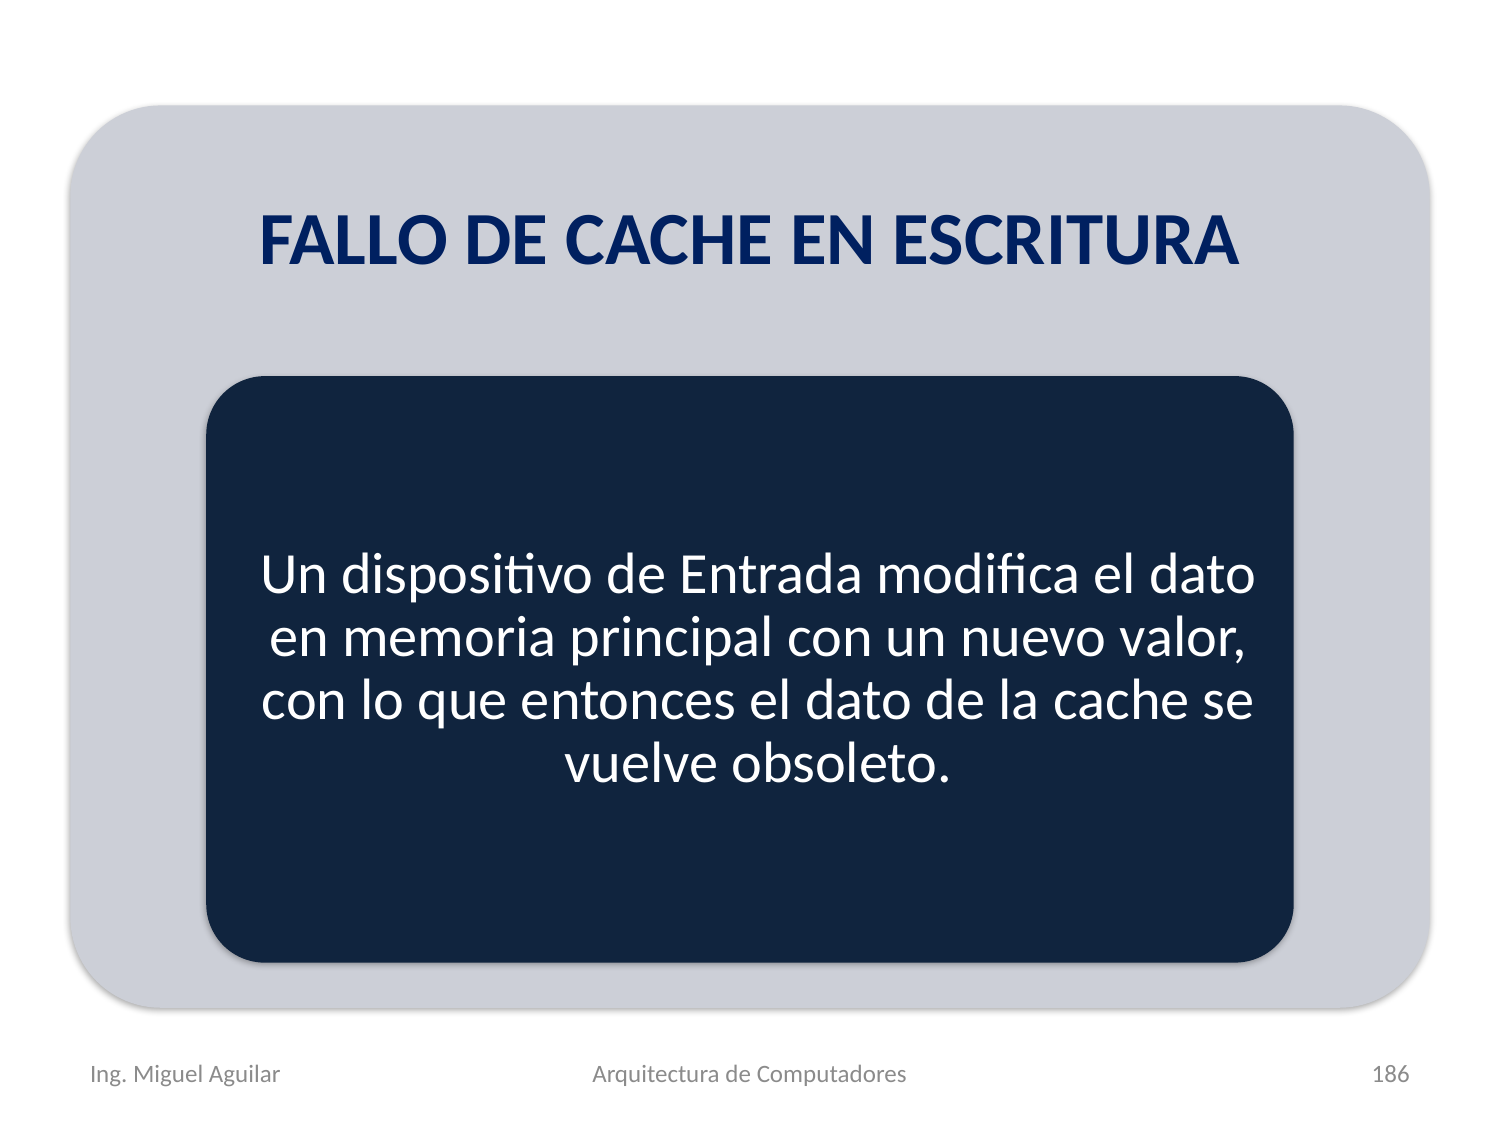

FALLO DE CACHE EN ESCRITURA
Un dispositivo de Entrada modifica el dato en memoria principal con un nuevo valor, con lo que entonces el dato de la cache se vuelve obsoleto.
Ing. Miguel Aguilar
Arquitectura de Computadores
186